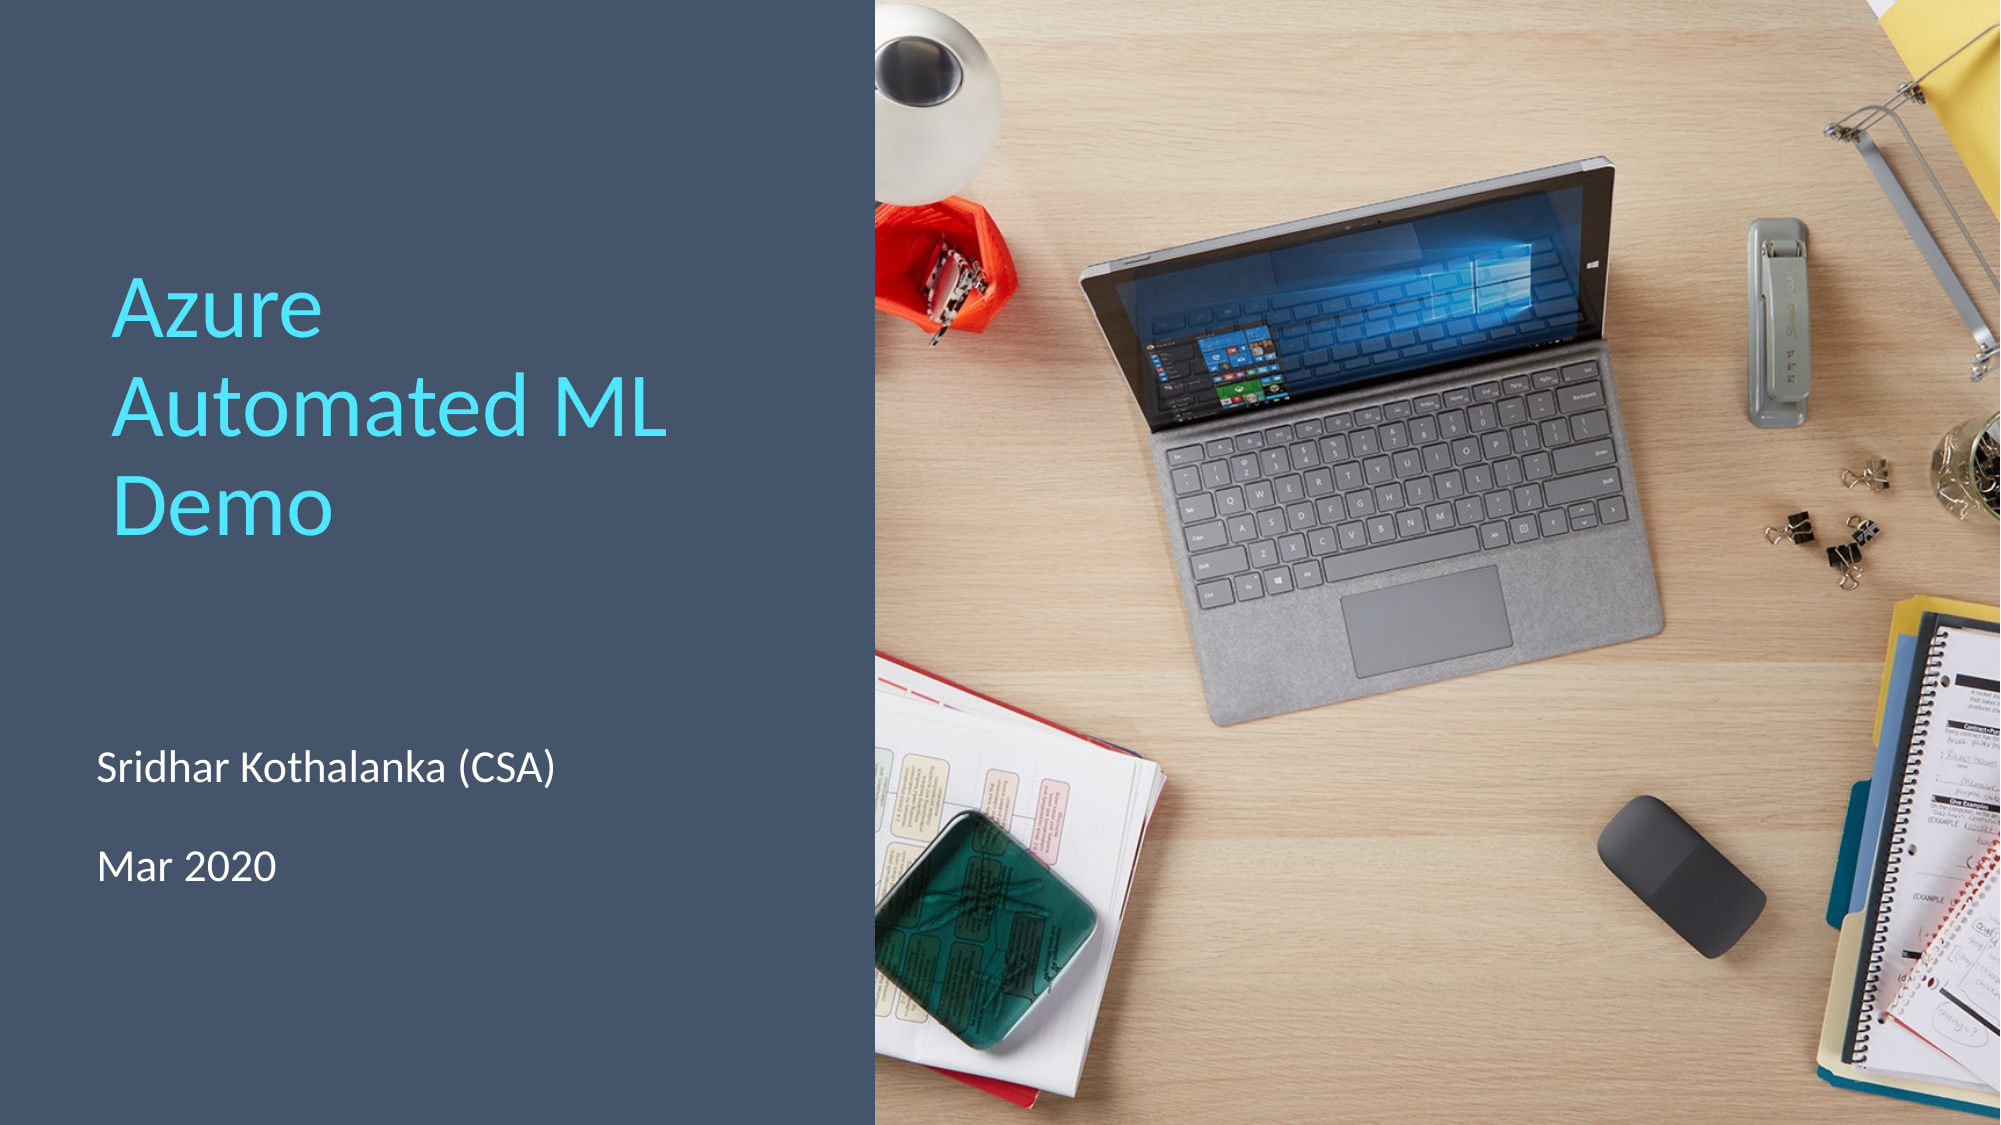

# Azure Automated ML Demo
Sridhar Kothalanka (CSA)

Mar 2020